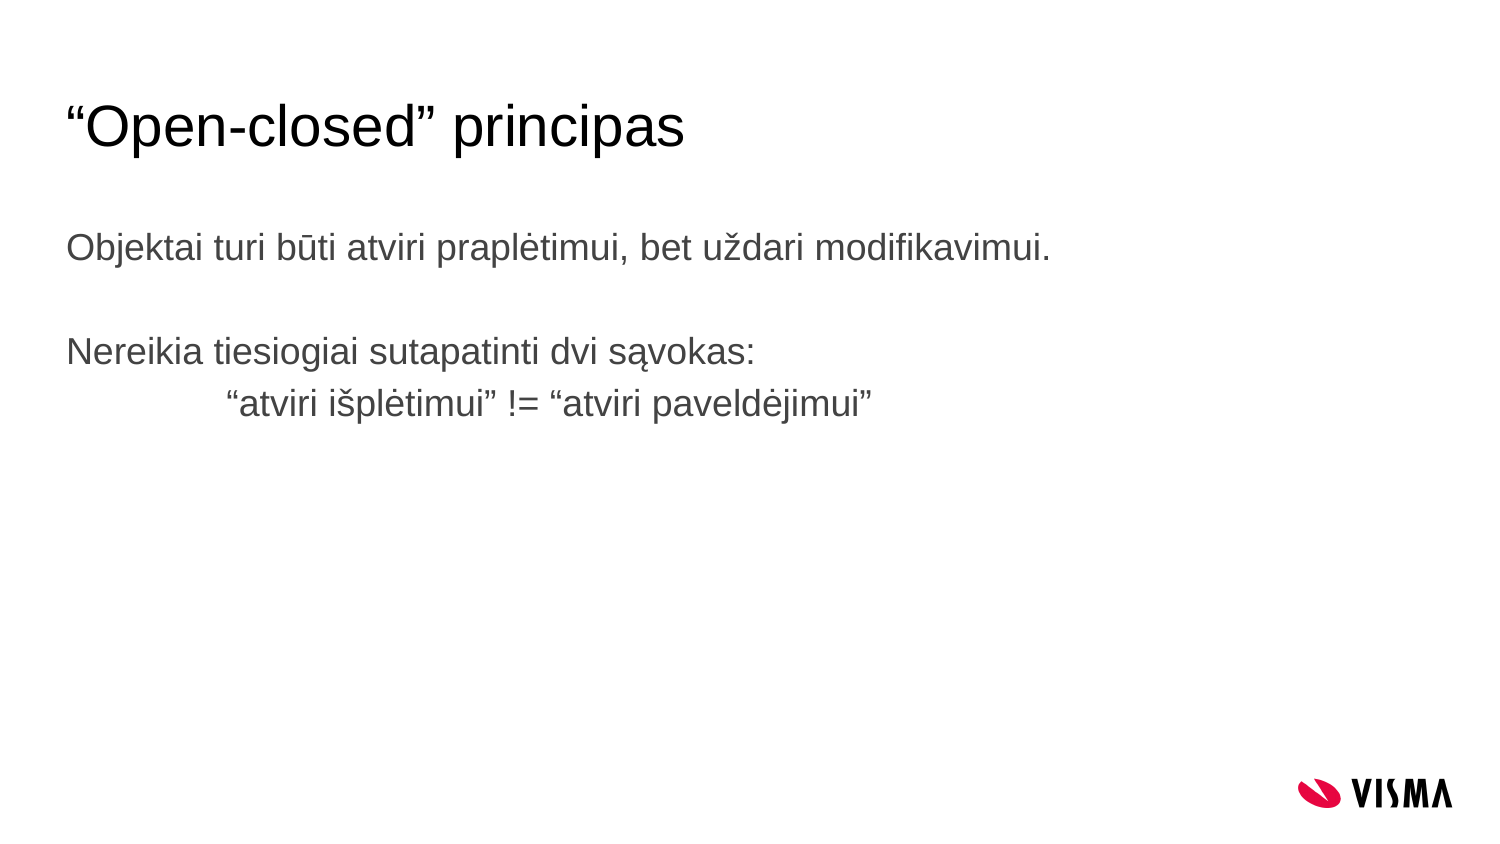

# “Open-closed” principas
Objektai turi būti atviri praplėtimui, bet uždari modifikavimui.

Nereikia tiesiogiai sutapatinti dvi sąvokas:
	 “atviri išplėtimui” != “atviri paveldėjimui”